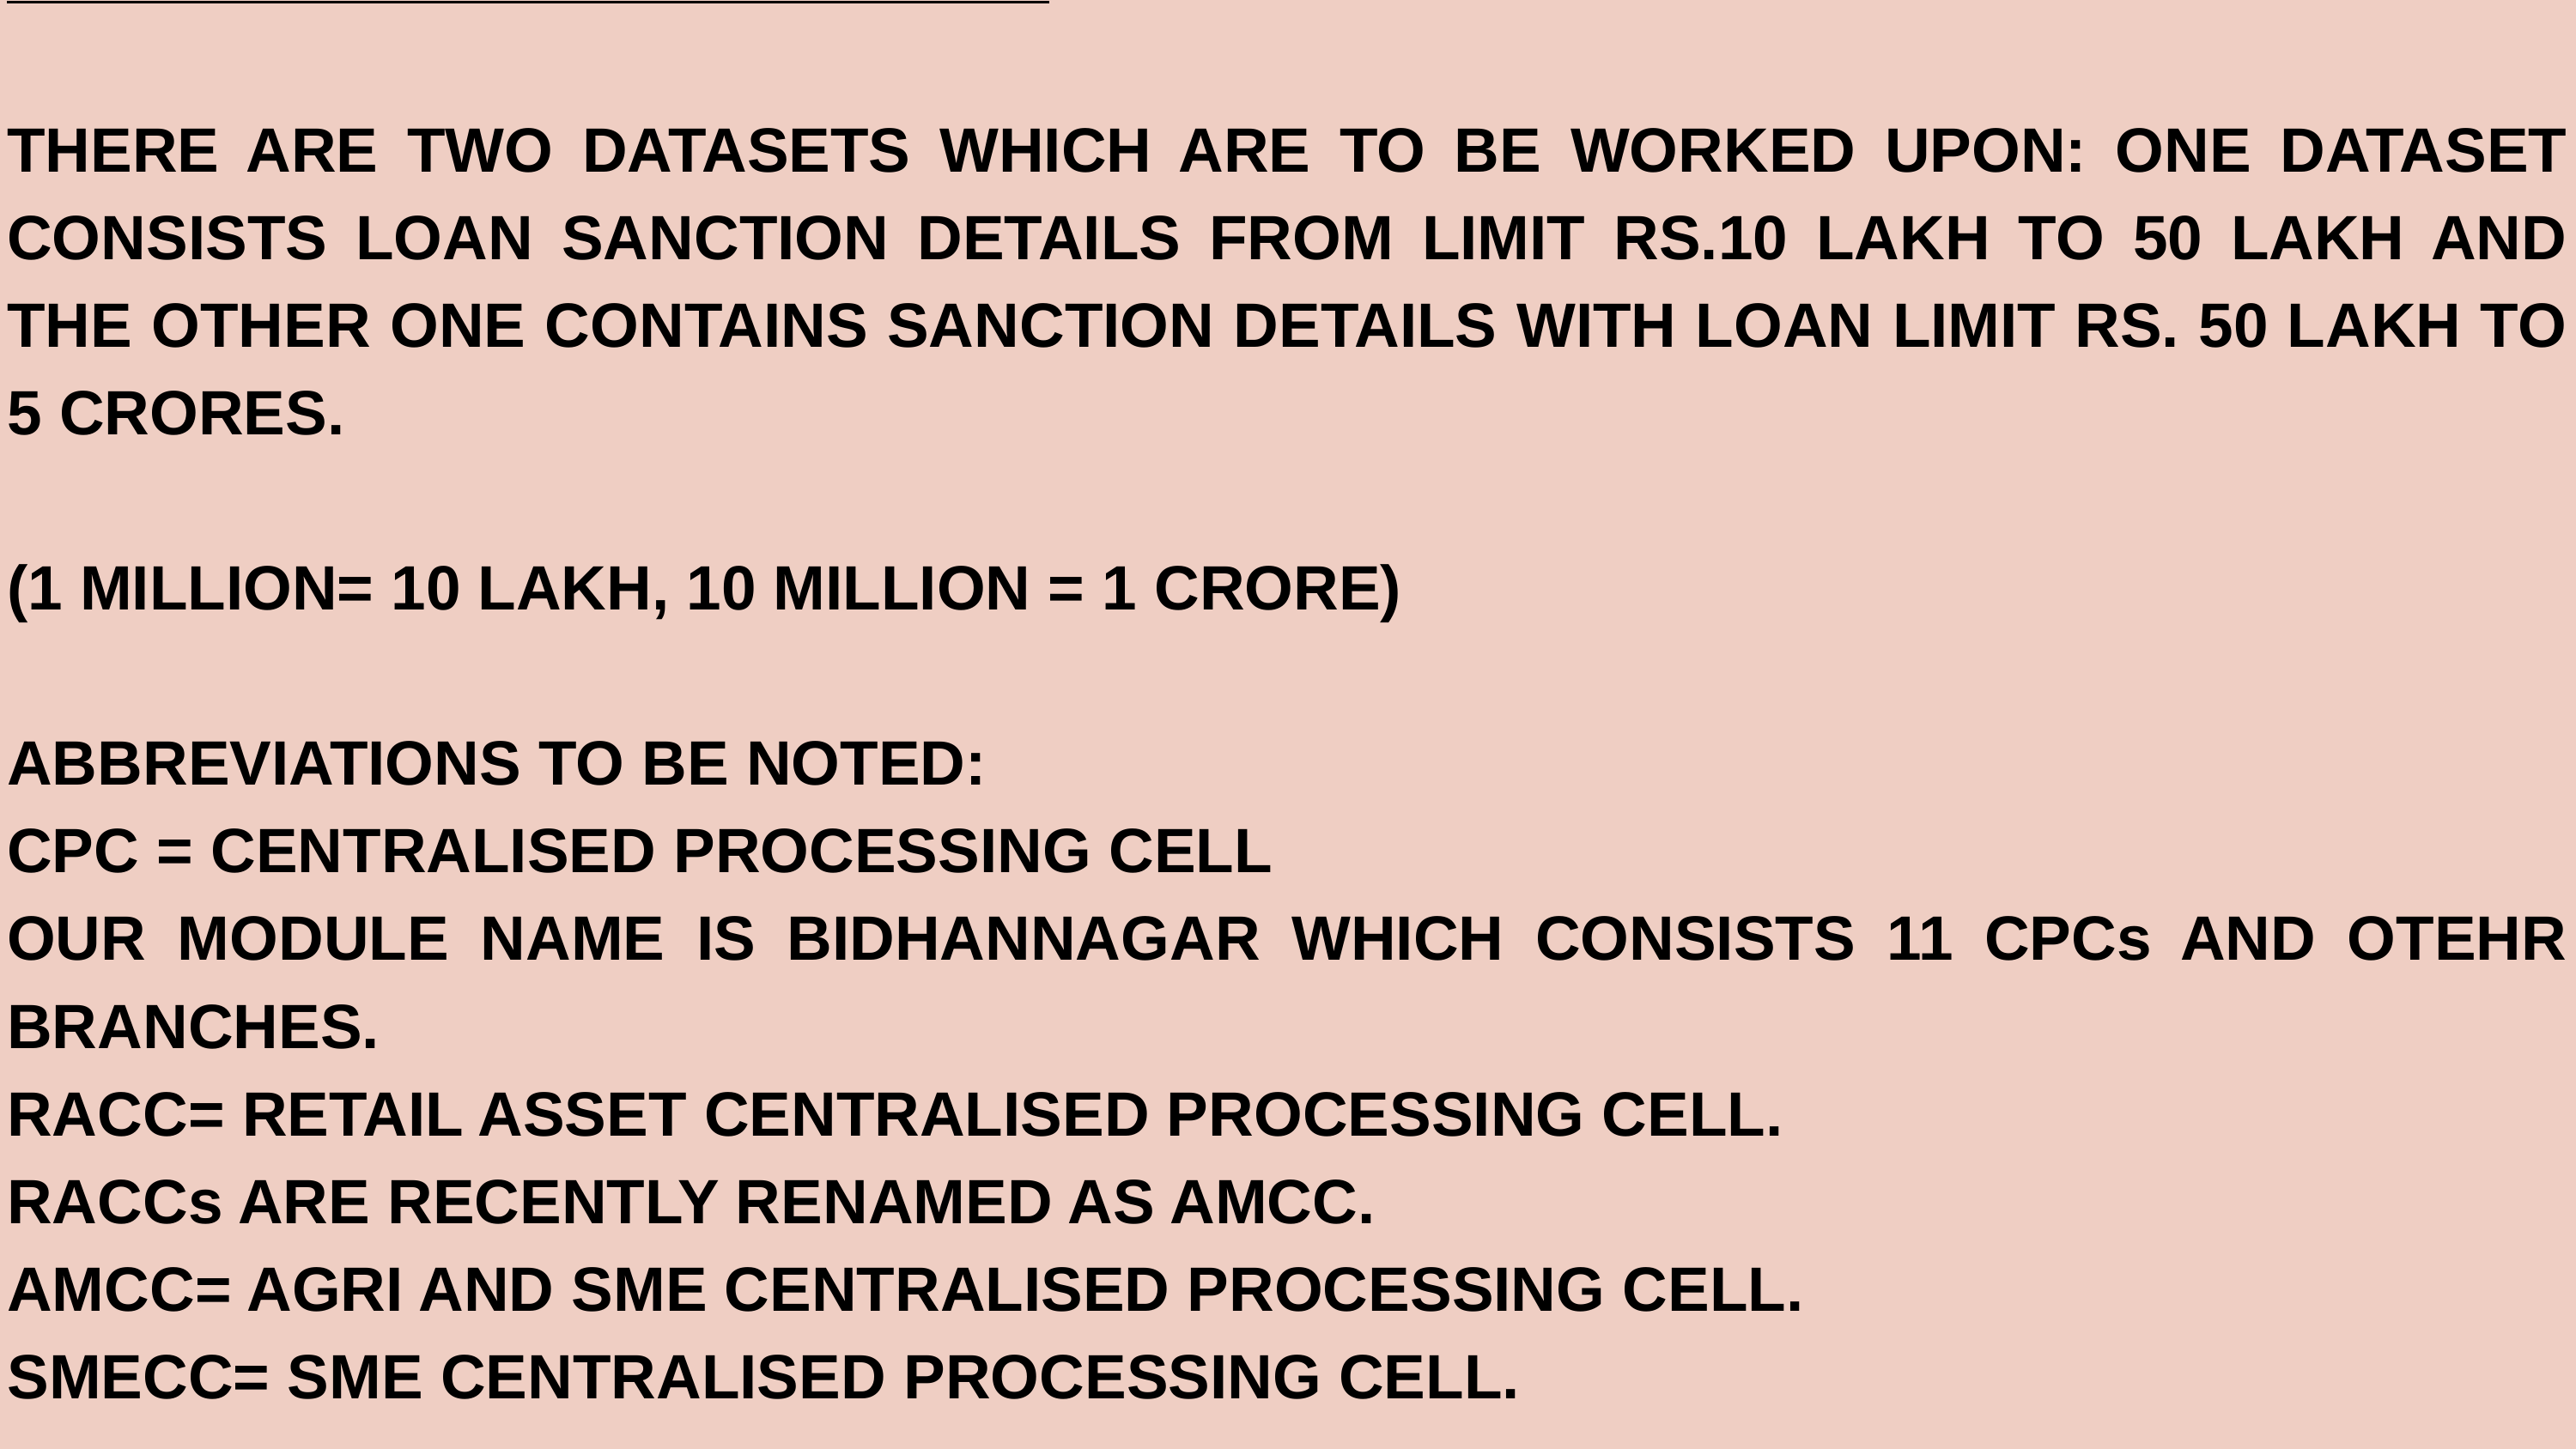

INFORMATION ABOUT DATASETS:

THERE ARE TWO DATASETS WHICH ARE TO BE WORKED UPON: ONE DATASET CONSISTS LOAN SANCTION DETAILS FROM LIMIT RS.10 LAKH TO 50 LAKH AND THE OTHER ONE CONTAINS SANCTION DETAILS WITH LOAN LIMIT RS. 50 LAKH TO 5 CRORES.

(1 MILLION= 10 LAKH, 10 MILLION = 1 CRORE)

ABBREVIATIONS TO BE NOTED:
CPC = CENTRALISED PROCESSING CELL
OUR MODULE NAME IS BIDHANNAGAR WHICH CONSISTS 11 CPCs AND OTEHR BRANCHES.
RACC= RETAIL ASSET CENTRALISED PROCESSING CELL.
RACCs ARE RECENTLY RENAMED AS AMCC.
AMCC= AGRI AND SME CENTRALISED PROCESSING CELL.
SMECC= SME CENTRALISED PROCESSING CELL.